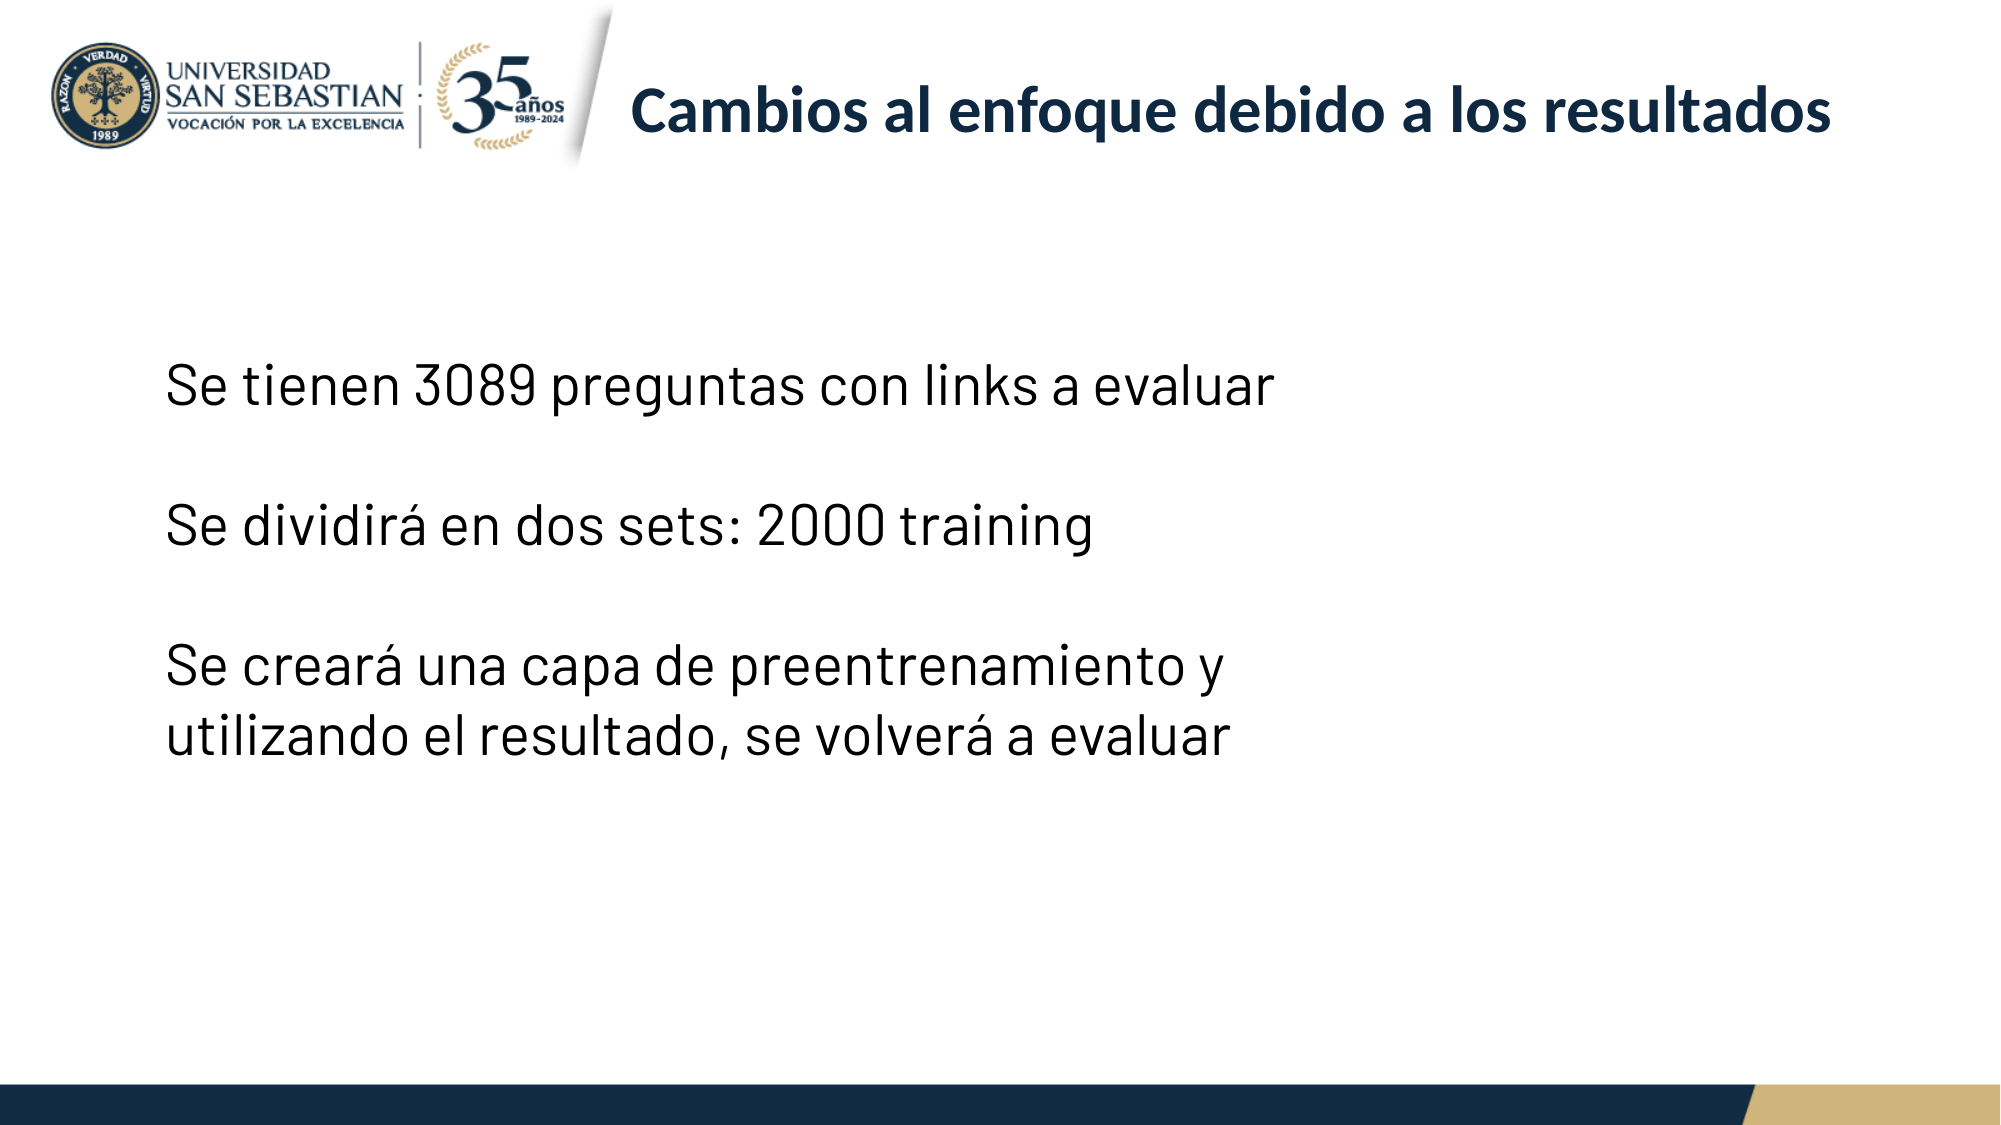

# Cambios al enfoque debido a los resultados

Se tienen 3089 preguntas con links a evaluar

Se dividirá en dos sets: 2000 training

Se creará una capa de preentrenamiento y utilizando el resultado, se volverá a evaluar